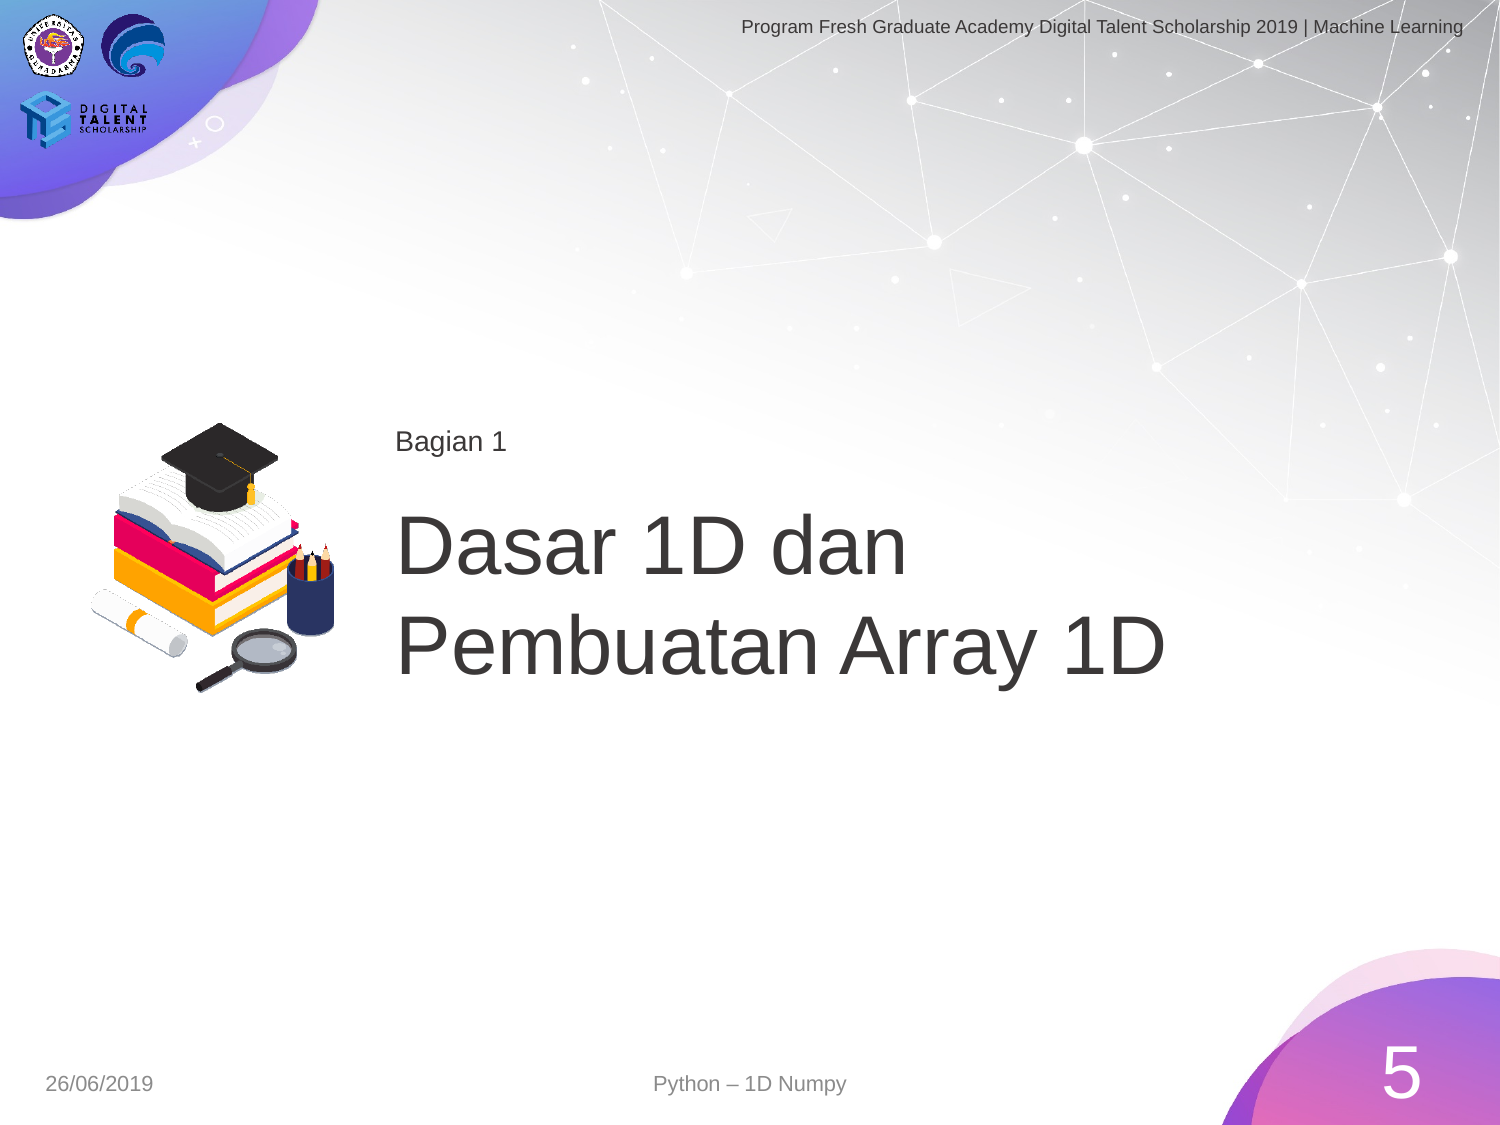

Bagian 1
# Dasar 1D dan Pembuatan Array 1D
5
26/06/2019
Python – 1D Numpy